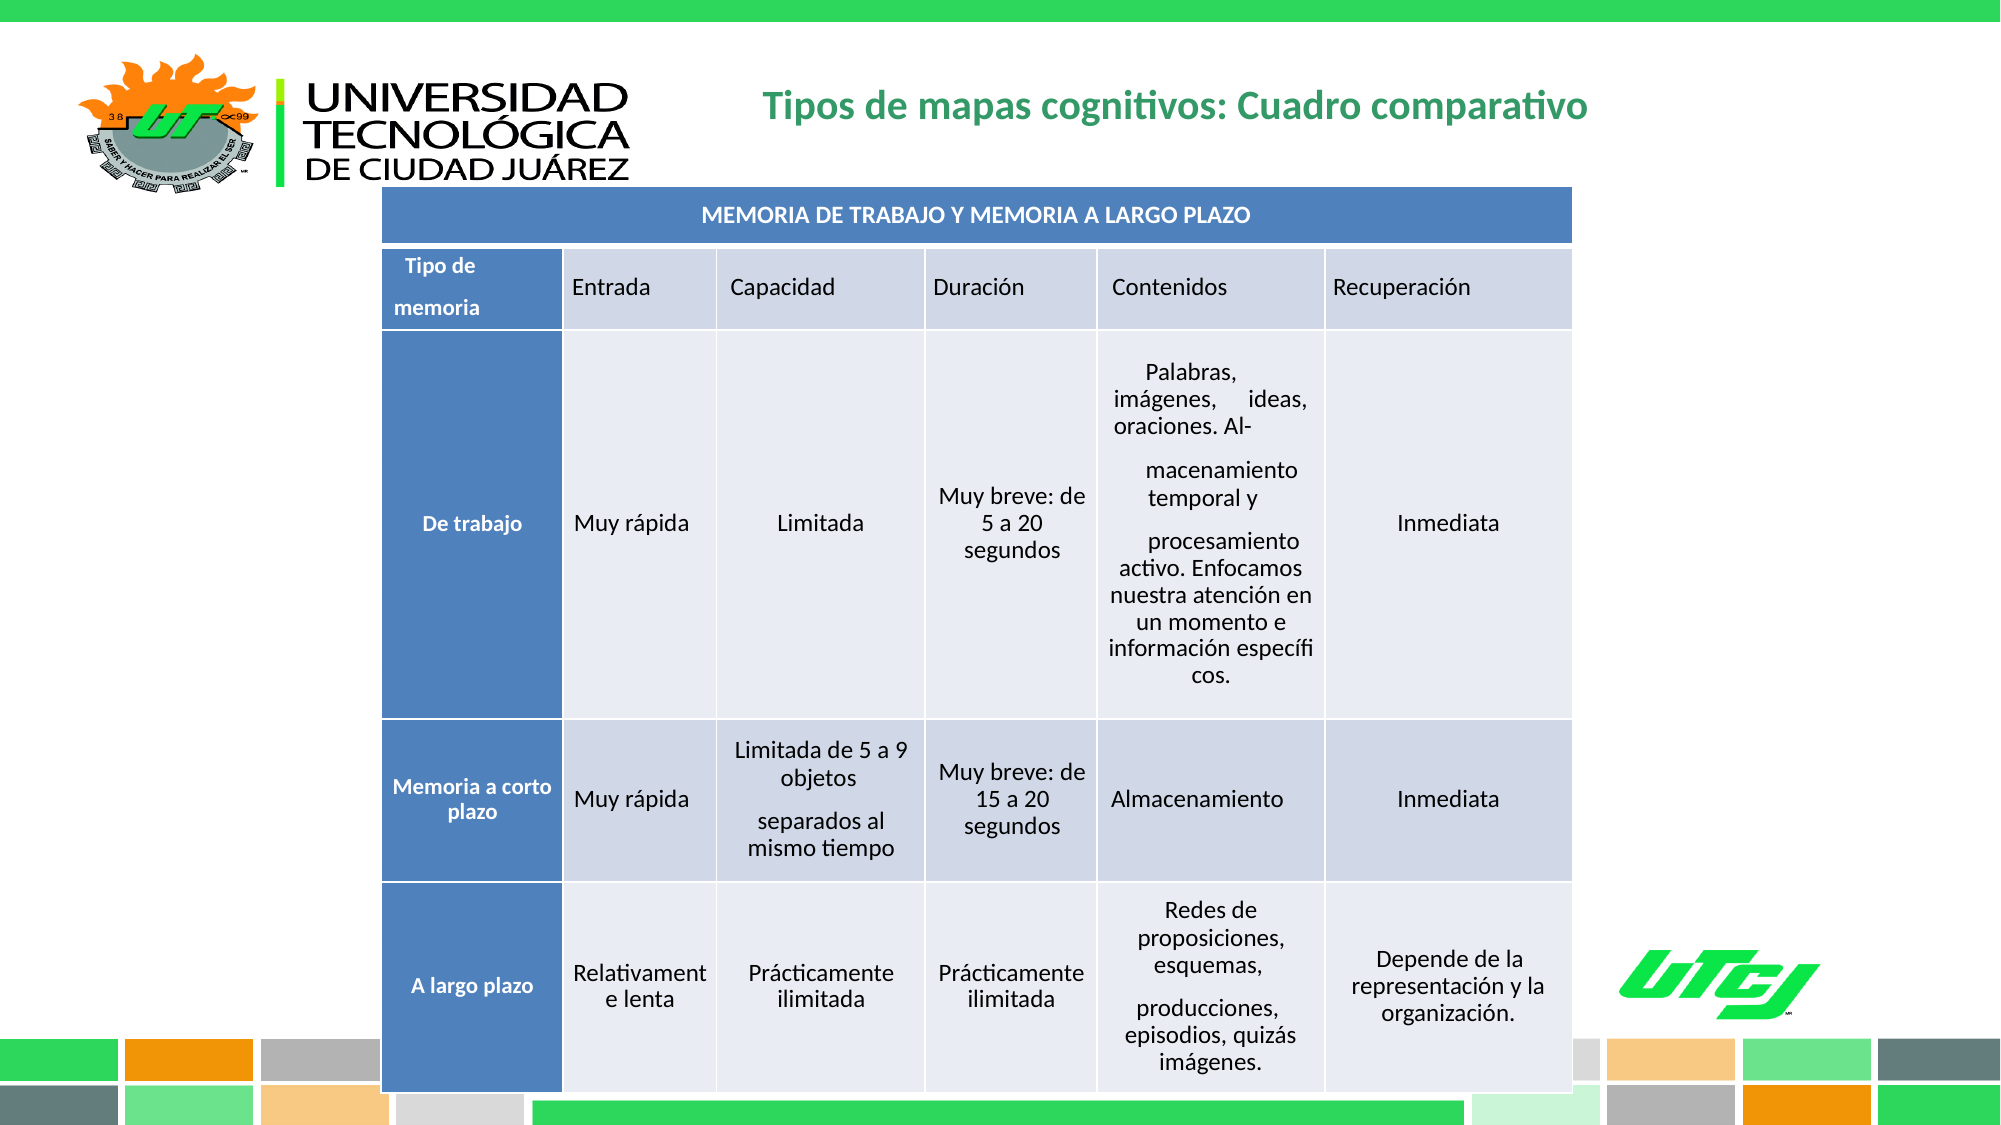

Tipos de mapas cognitivos: Cuadro comparativo
| MEMORIA DE TRABAJO Y MEMORIA A LARGO PLAZO |  |  |  |  |  |
| --- | --- | --- | --- | --- | --- |
| Tipo de memoria | Entrada | Capacidad | Duración | Contenidos | Recuperación |
| De trabajo | Muy rápida | Limitada | Muy breve: de 5 a 20 segundos | Palabras, imágenes, ideas, oraciones. Al- macenamiento temporal y procesamiento activo. Enfocamos nuestra atención en un momento e información específi cos. | Inmediata |
| Memoria a corto plazo | Muy rápida | Limitada de 5 a 9 objetos separados al mismo tiempo | Muy breve: de 15 a 20 segundos | Almacenamiento | Inmediata |
| A largo plazo | Relativamente lenta | Prácticamente ilimitada | Prácticamente ilimitada | Redes de proposiciones, esquemas, producciones, episodios, quizás imágenes. | Depende de la representación y la organización. |